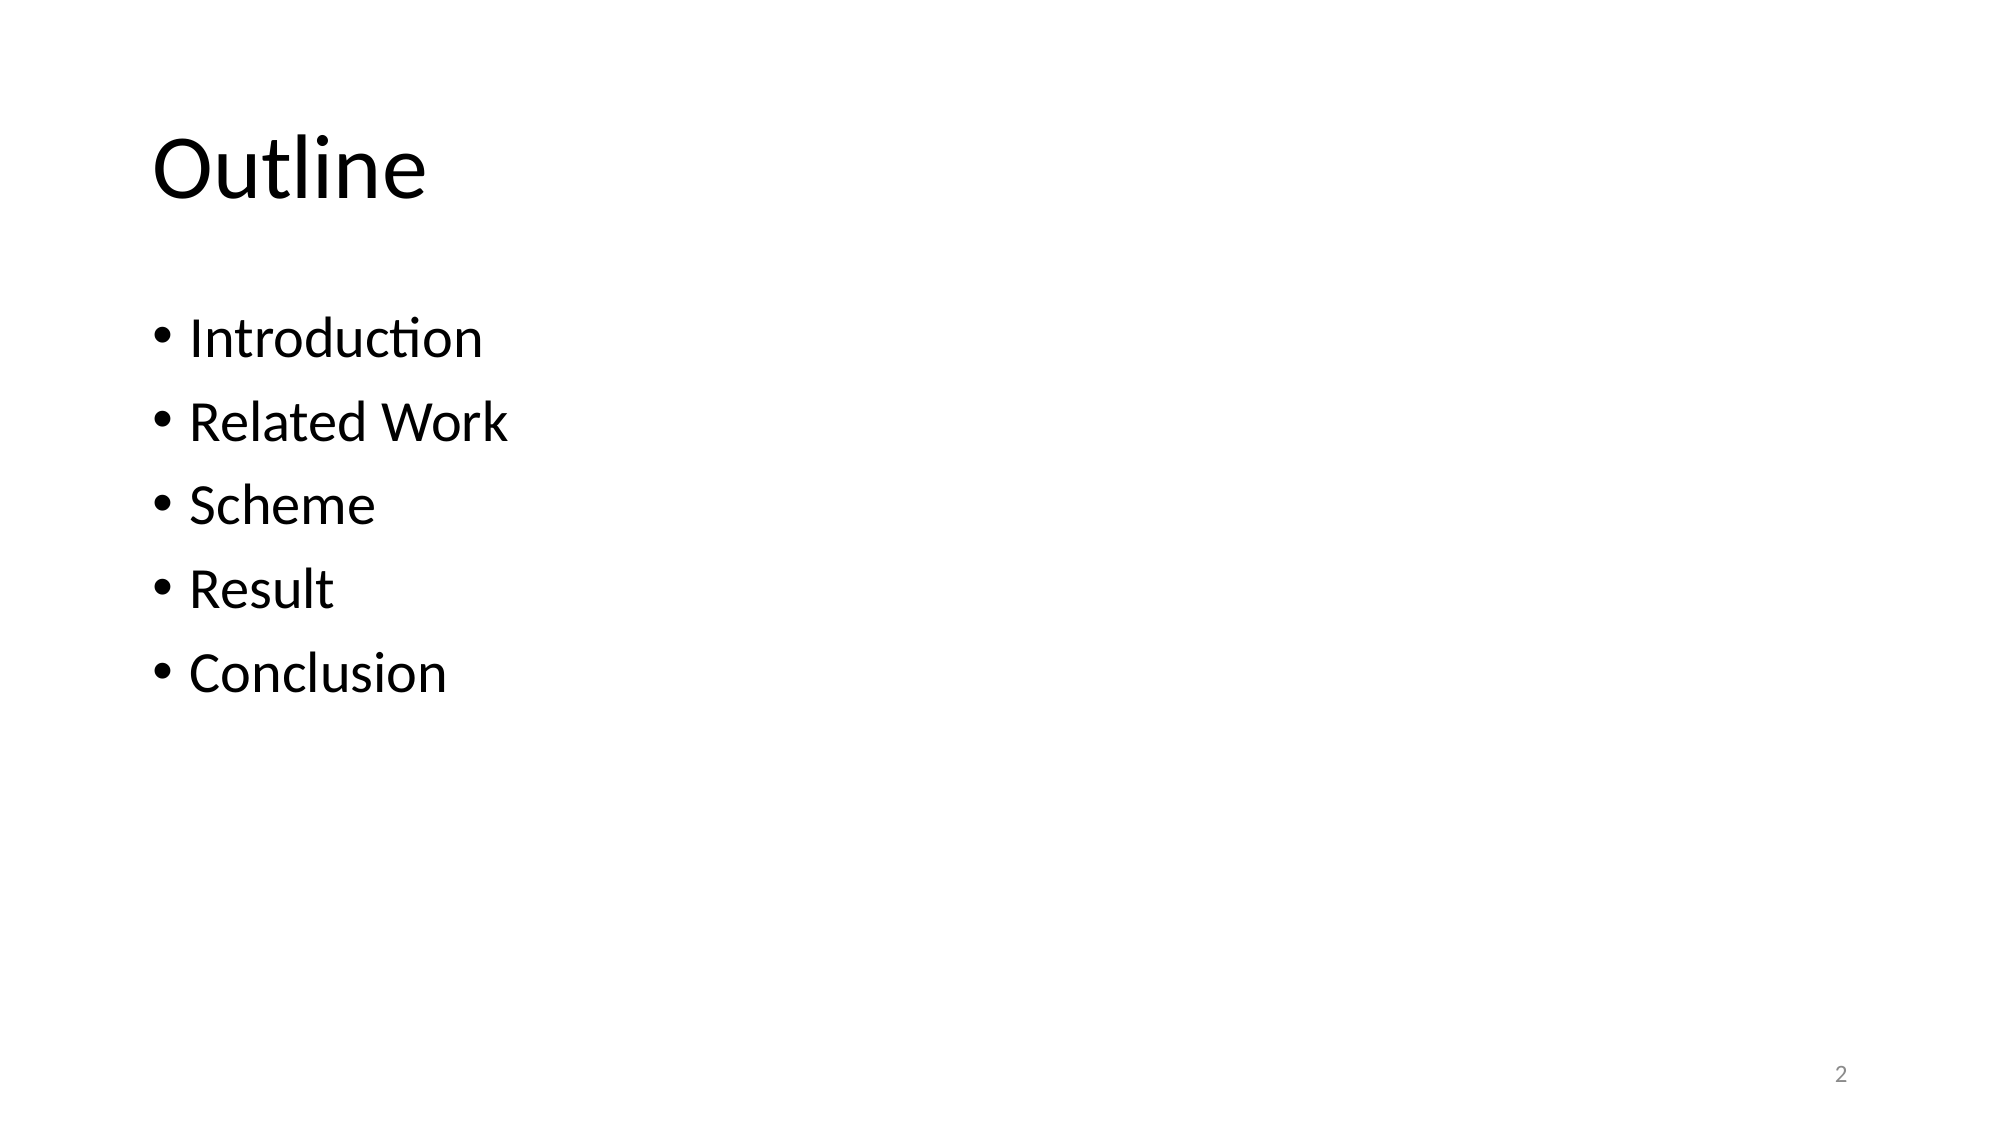

# Outline
Introduction
Related Work
Scheme
Result
Conclusion
2